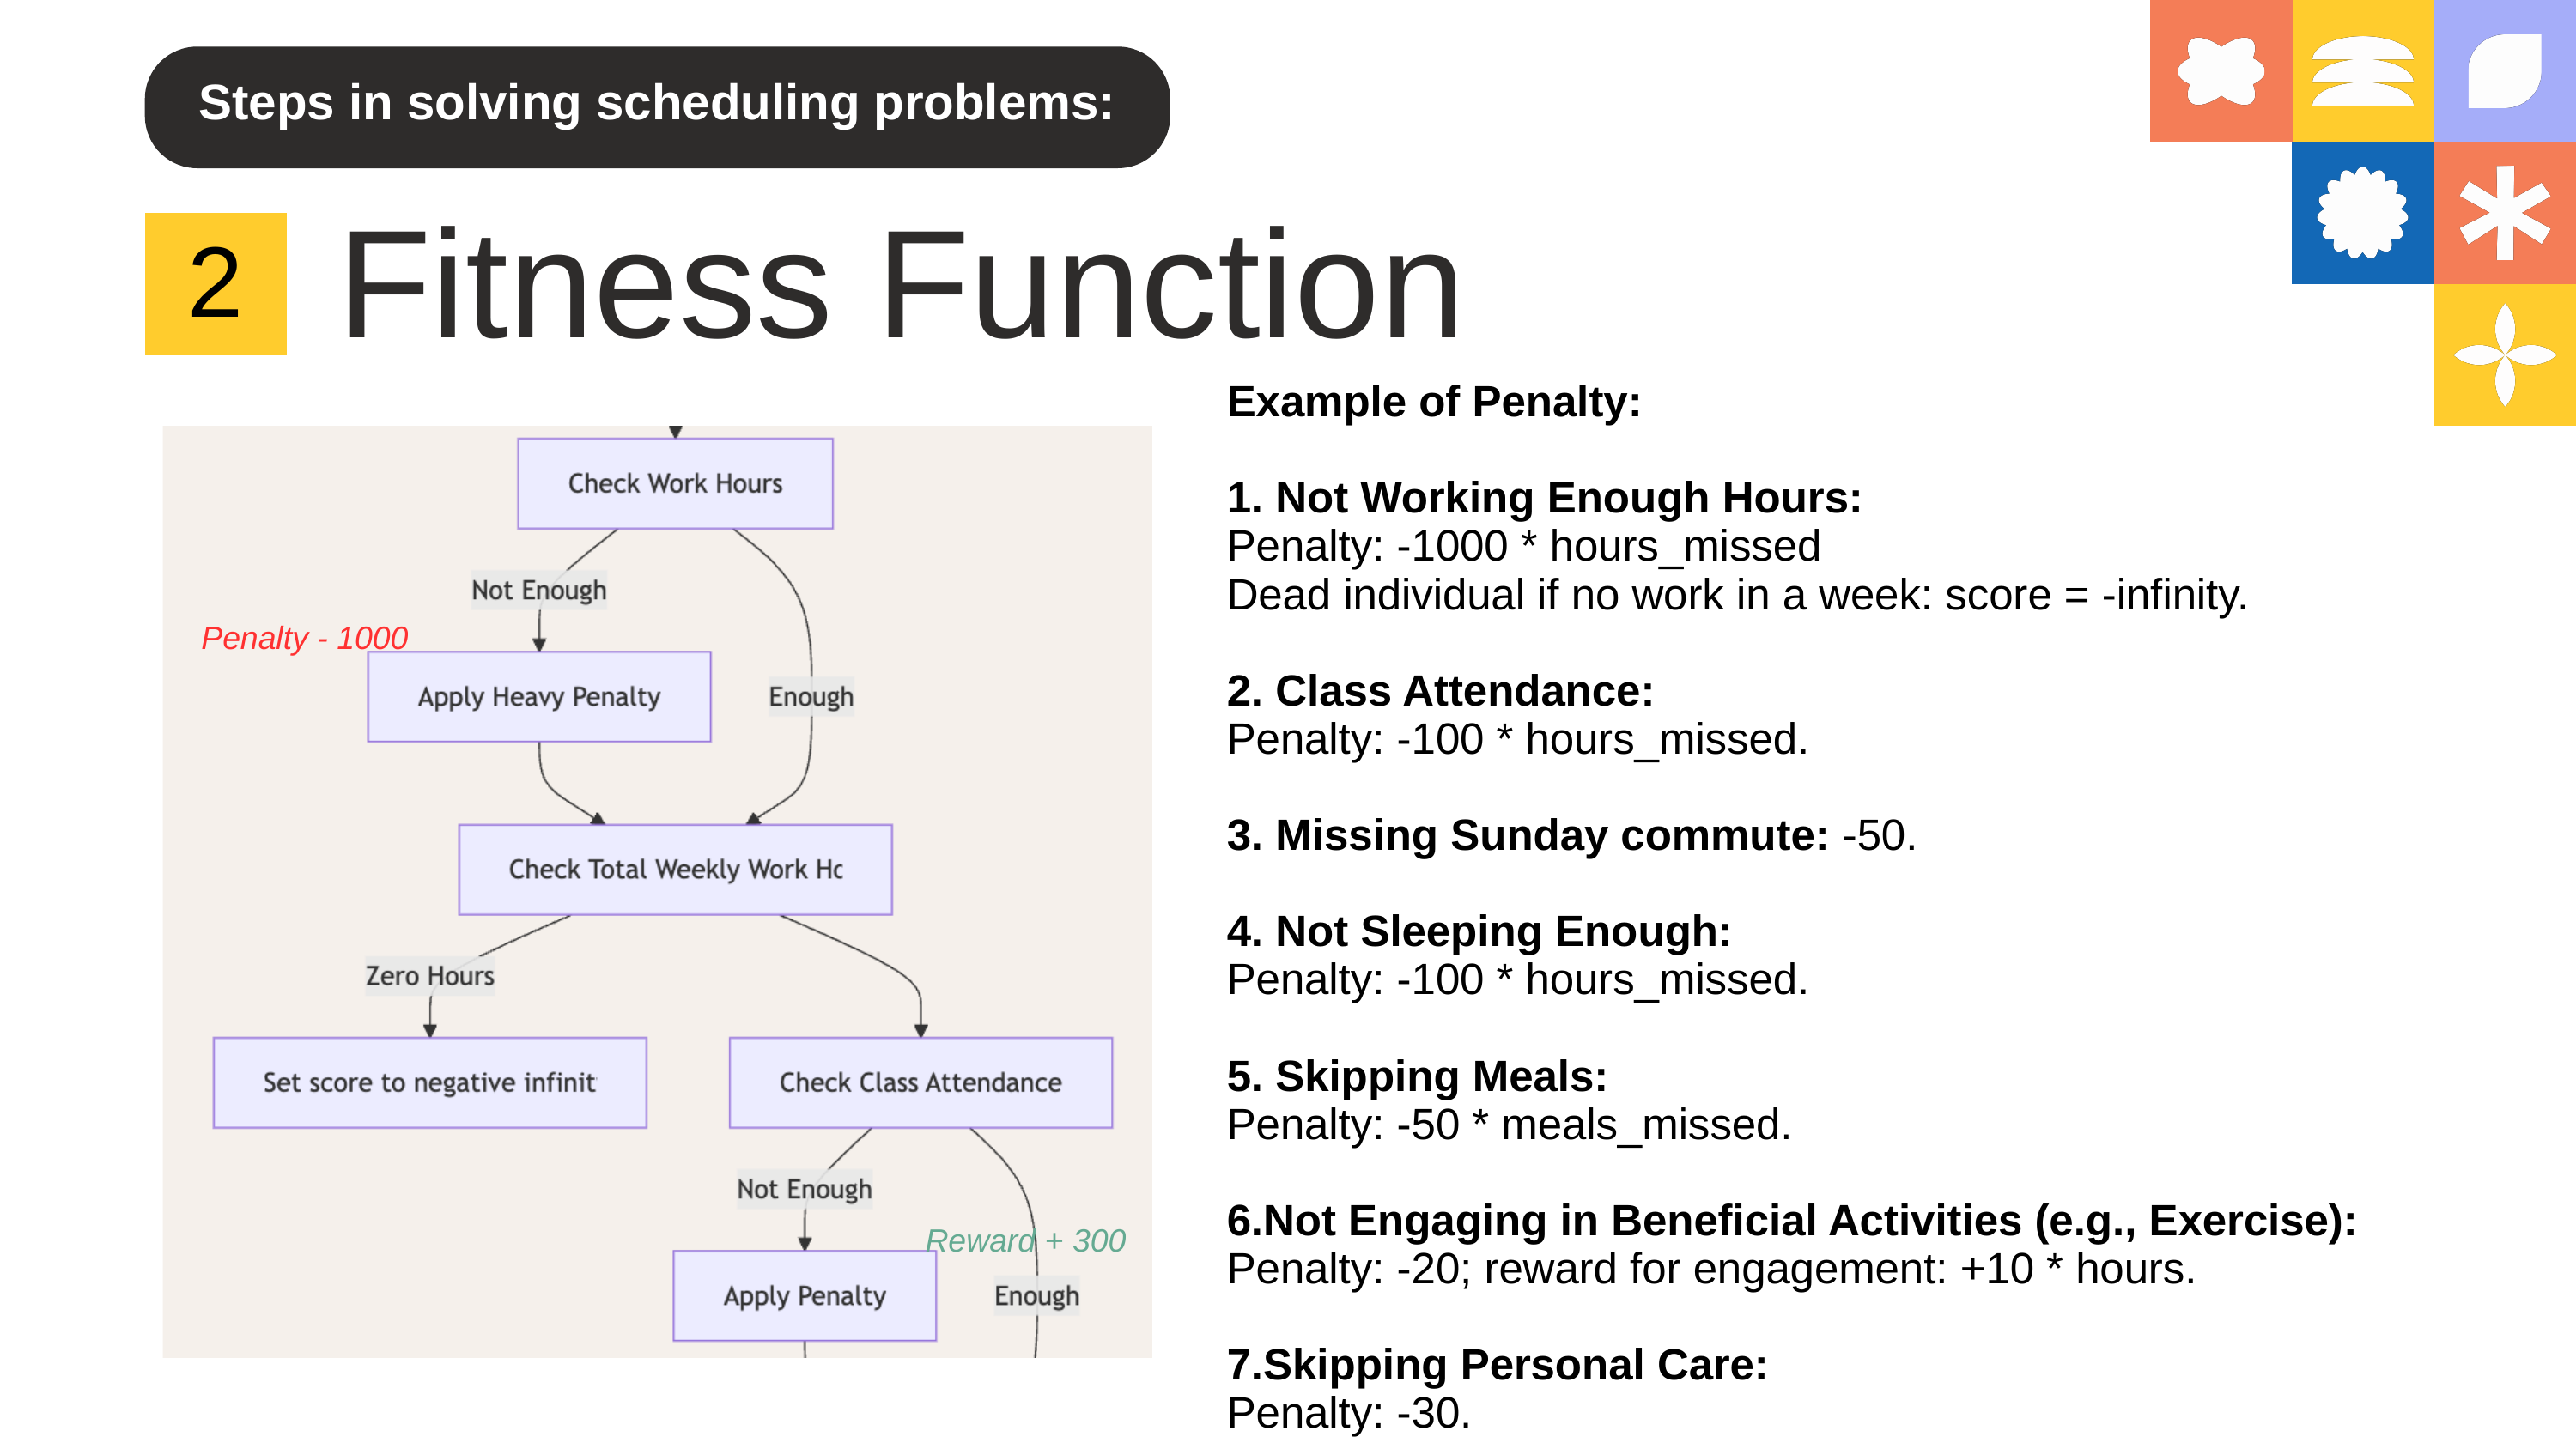

Steps in solving scheduling problems:

Fitness Function

2

Example of Penalty:

1. Not Working Enough Hours:
Penalty: -1000 * hours_missed
Dead individual if no work in a week: score = -infinity.

2. Class Attendance:
Penalty: -100 * hours_missed.

3. Missing Sunday commute: -50.

4. Not Sleeping Enough:
Penalty: -100 * hours_missed.

5. Skipping Meals:
Penalty: -50 * meals_missed.

6.Not Engaging in Beneficial Activities (e.g., Exercise):
Penalty: -20; reward for engagement: +10 * hours.

7.Skipping Personal Care:
Penalty: -30.

Penalty - 1000
Reward + 300